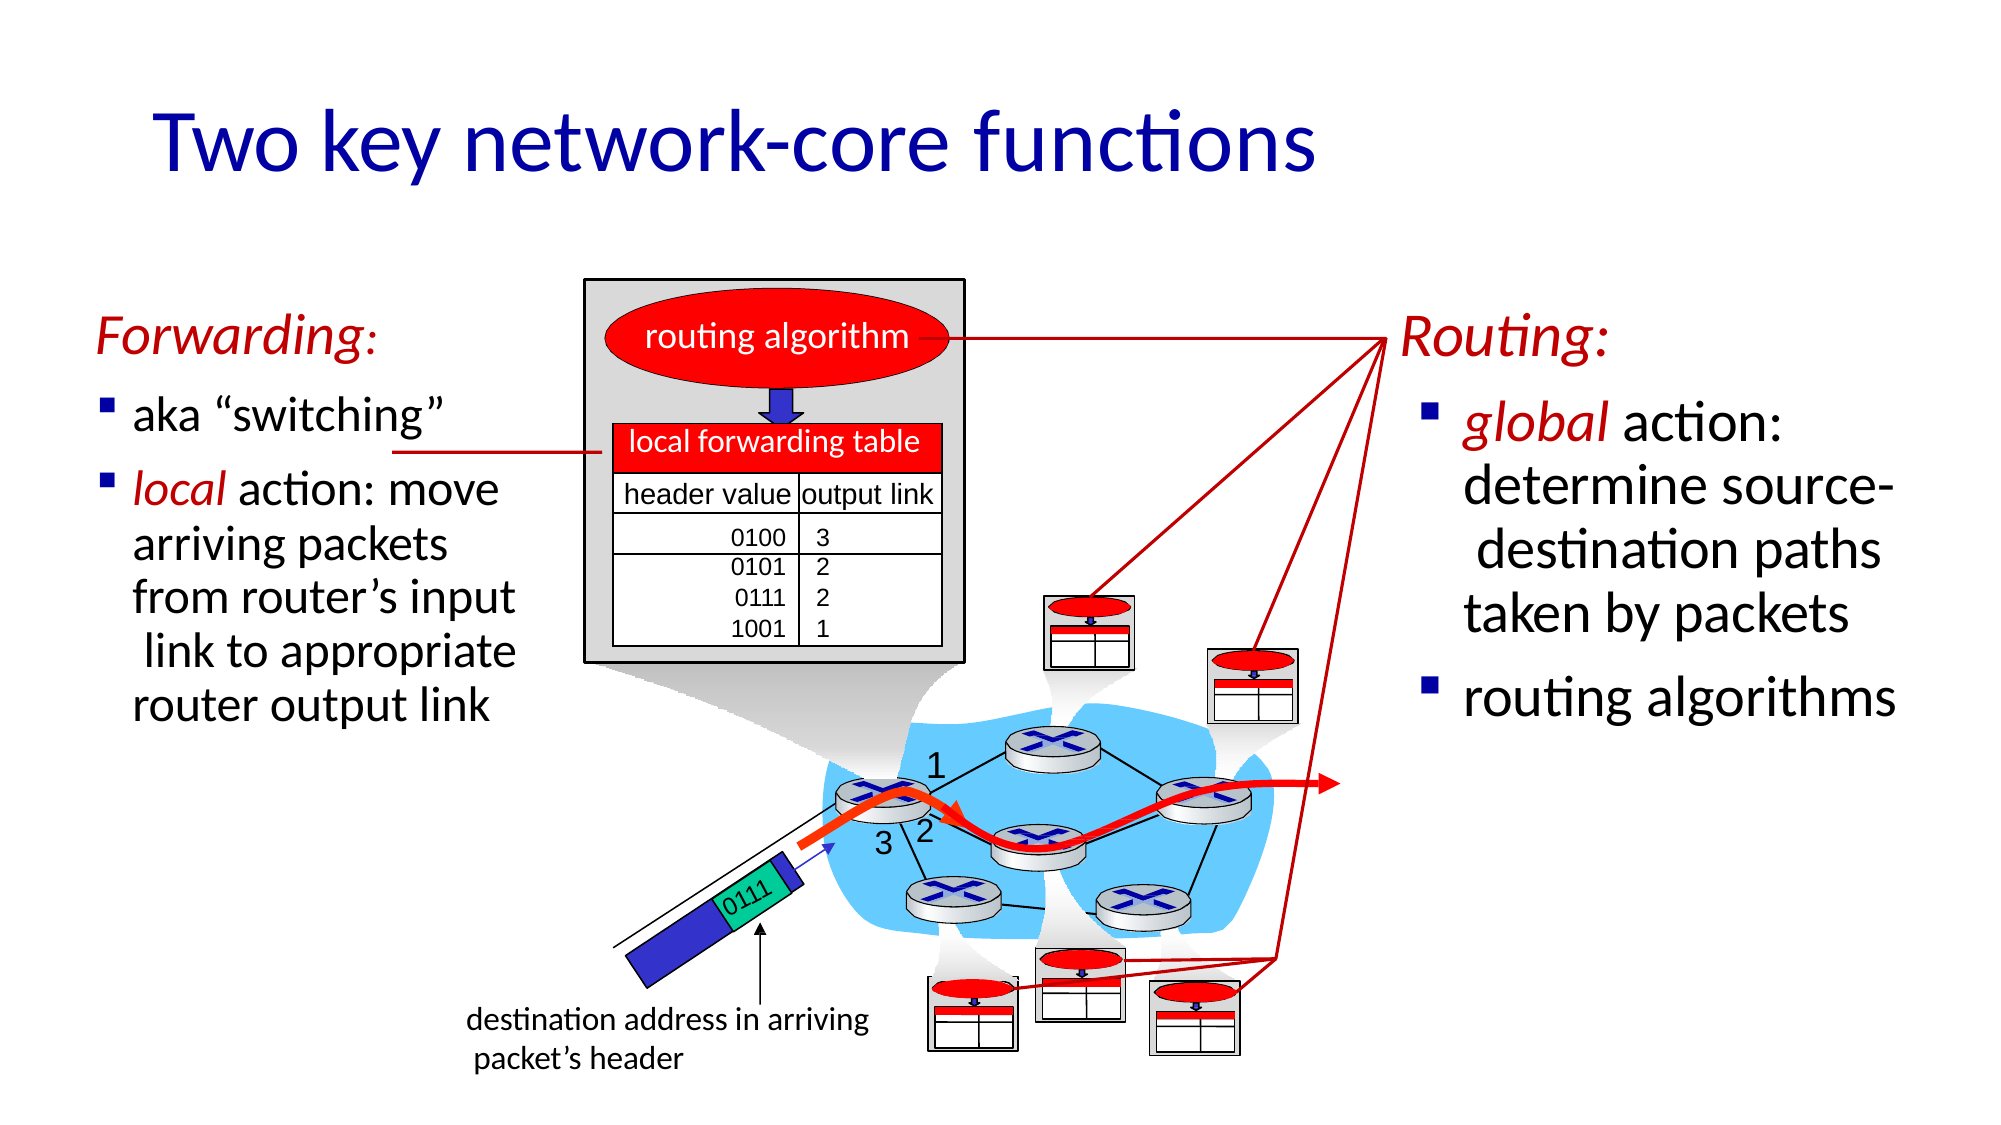

# Two key network-core functions
Forwarding:
aka “switching”
Routing:
global action:  determine source-  destination paths  taken by packets
routing algorithms

routing algorithm

| local forwarding table |  |
| --- | --- |
| header value | output link |
| 0100 | 3 |
| 0101 | 2 |
| 0111 | 2 |
| 1001 | 1 |
local forwarding table

local action: move  arriving packets  from router’s input  link to appropriate

router output link

1

2

3

0111

destination address in arriving  packet’s header